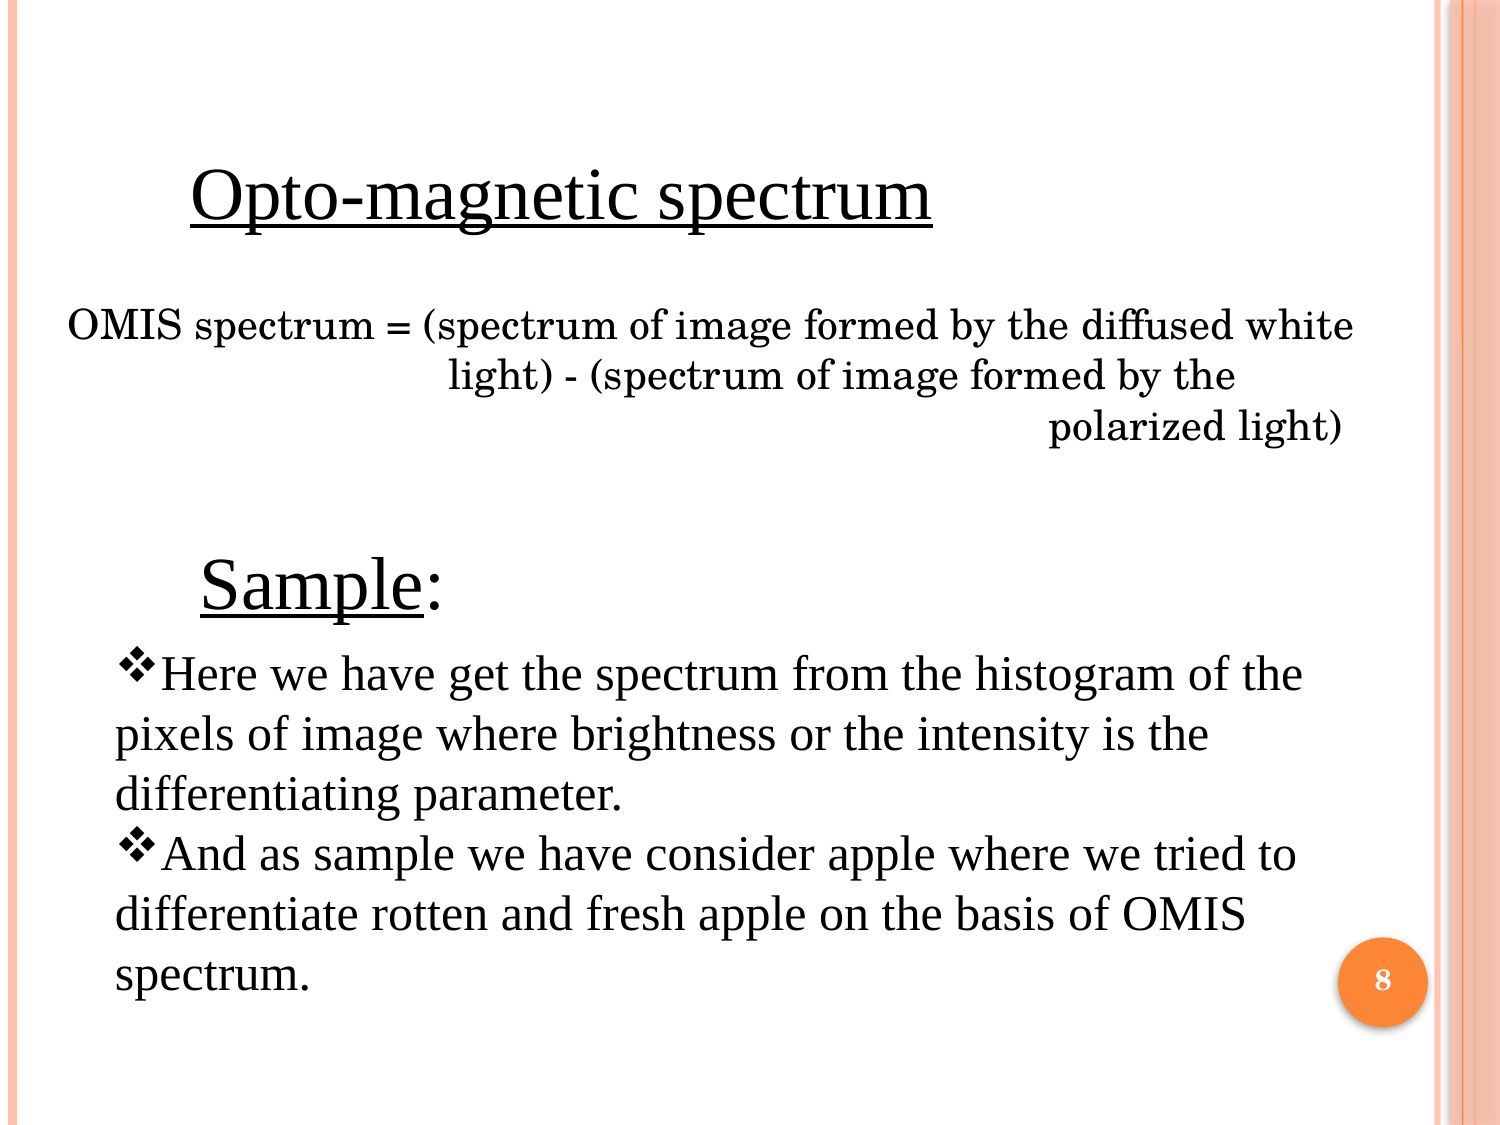

Opto-magnetic spectrum
OMIS spectrum = (spectrum of image formed by the diffused white 		       light) - (spectrum of image formed by the 							       polarized light)

Sample:
Here we have get the spectrum from the histogram of the pixels of image where brightness or the intensity is the differentiating parameter.
And as sample we have consider apple where we tried to differentiate rotten and fresh apple on the basis of OMIS spectrum.
8